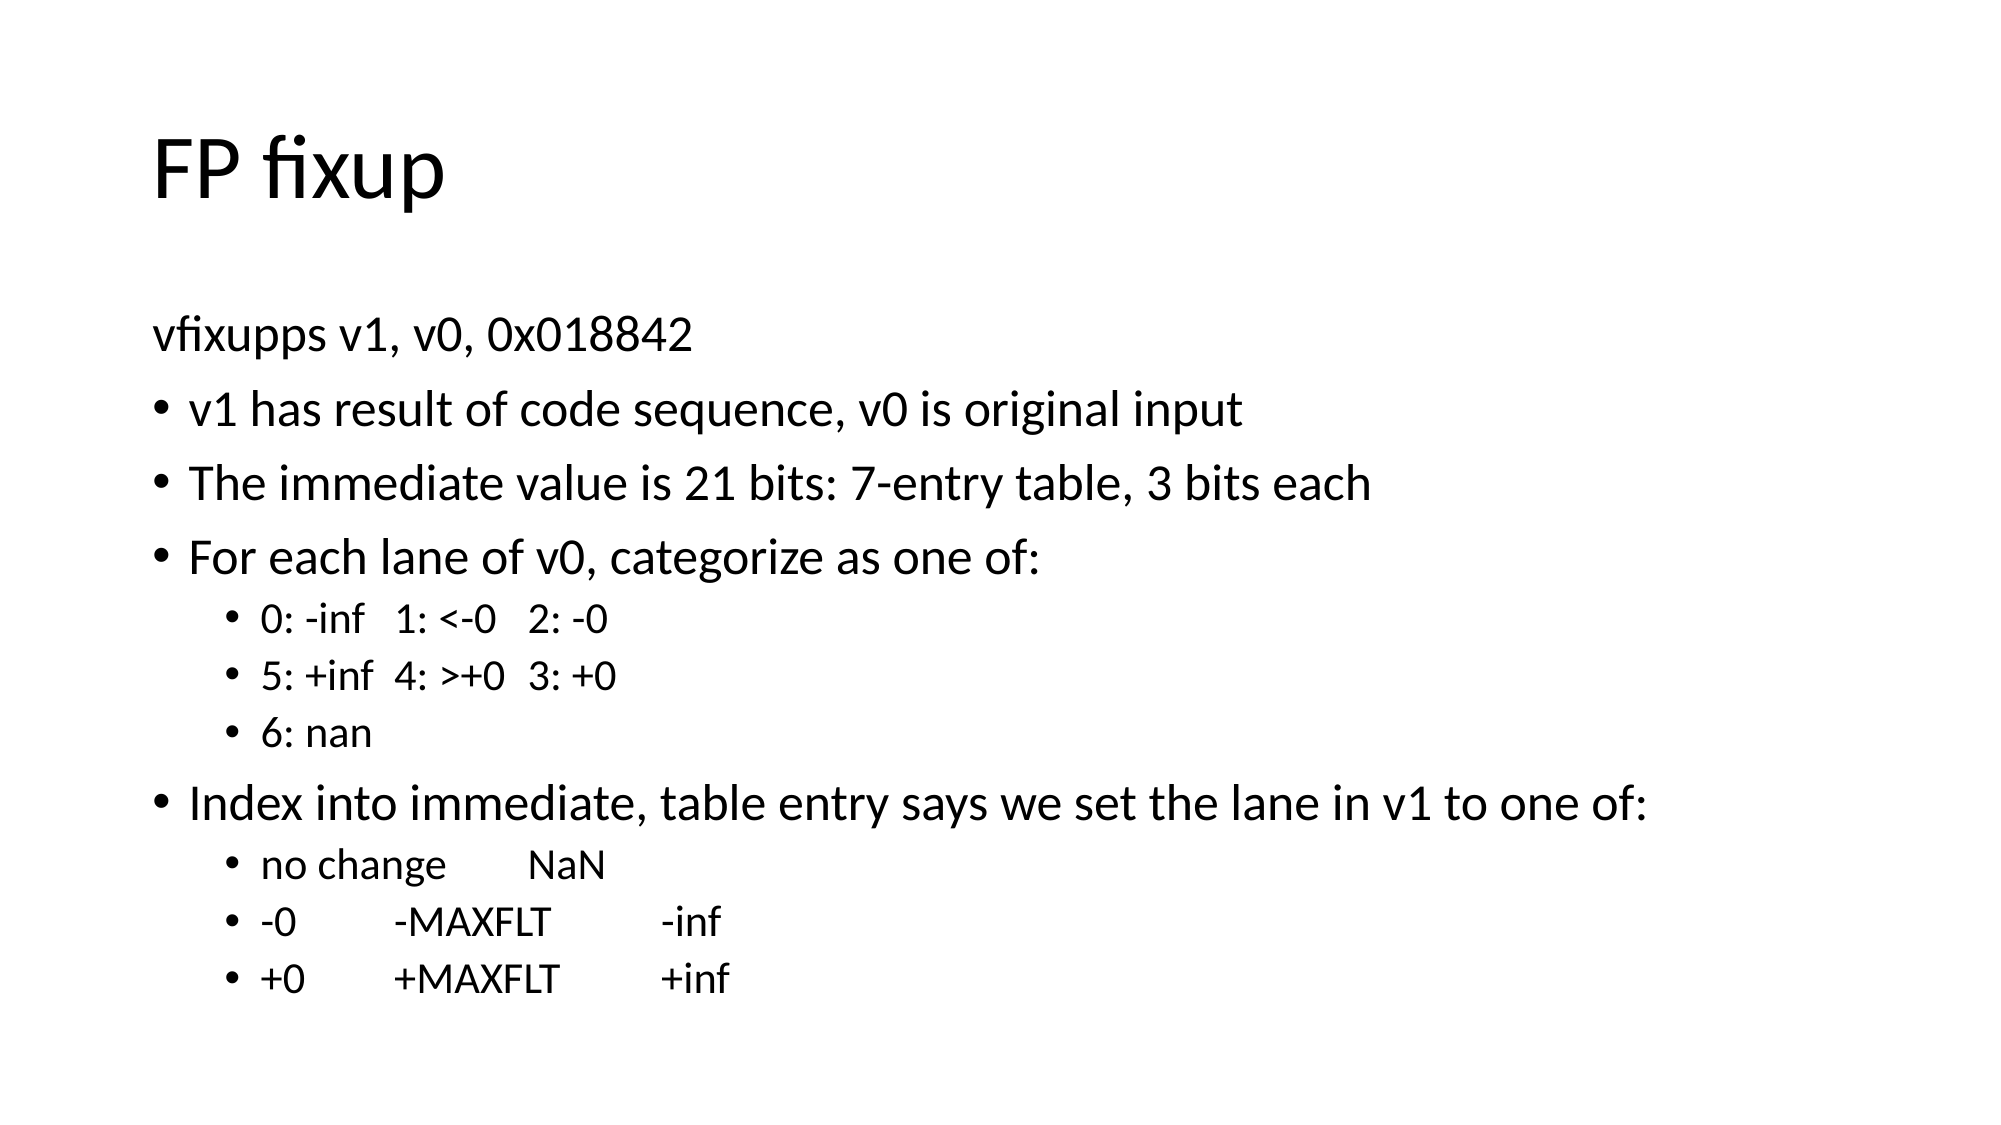

# FP fixup
vfixupps v1, v0, 0x018842
v1 has result of code sequence, v0 is original input
The immediate value is 21 bits: 7-entry table, 3 bits each
For each lane of v0, categorize as one of:
0: -inf		1: <-0		2: -0
5: +inf		4: >+0 		3: +0
6: nan
Index into immediate, table entry says we set the lane in v1 to one of:
no change		NaN
-0		-MAXFLT	-inf
+0	+MAXFLT	+inf